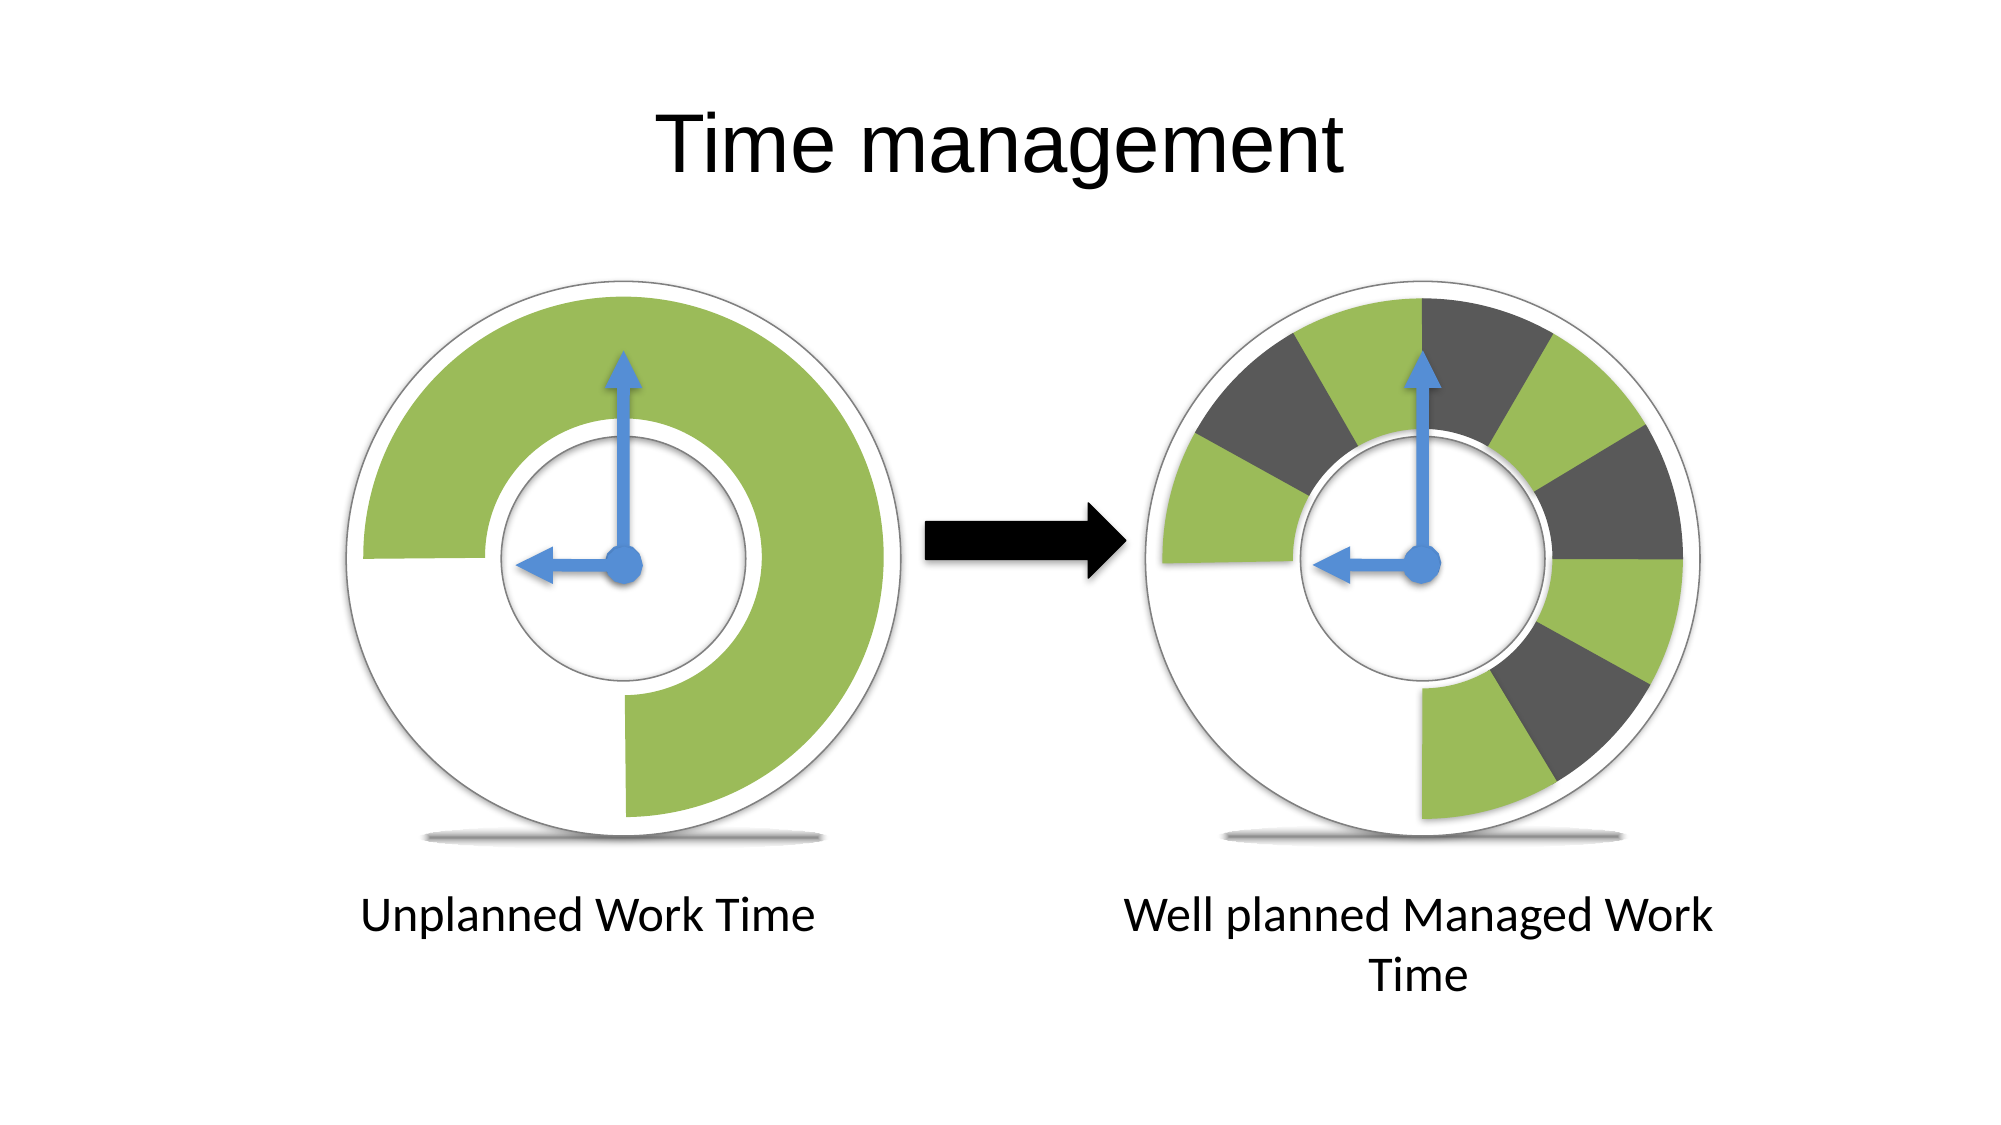

# Time management

Unplanned Work Time

Well planned Managed Work Time